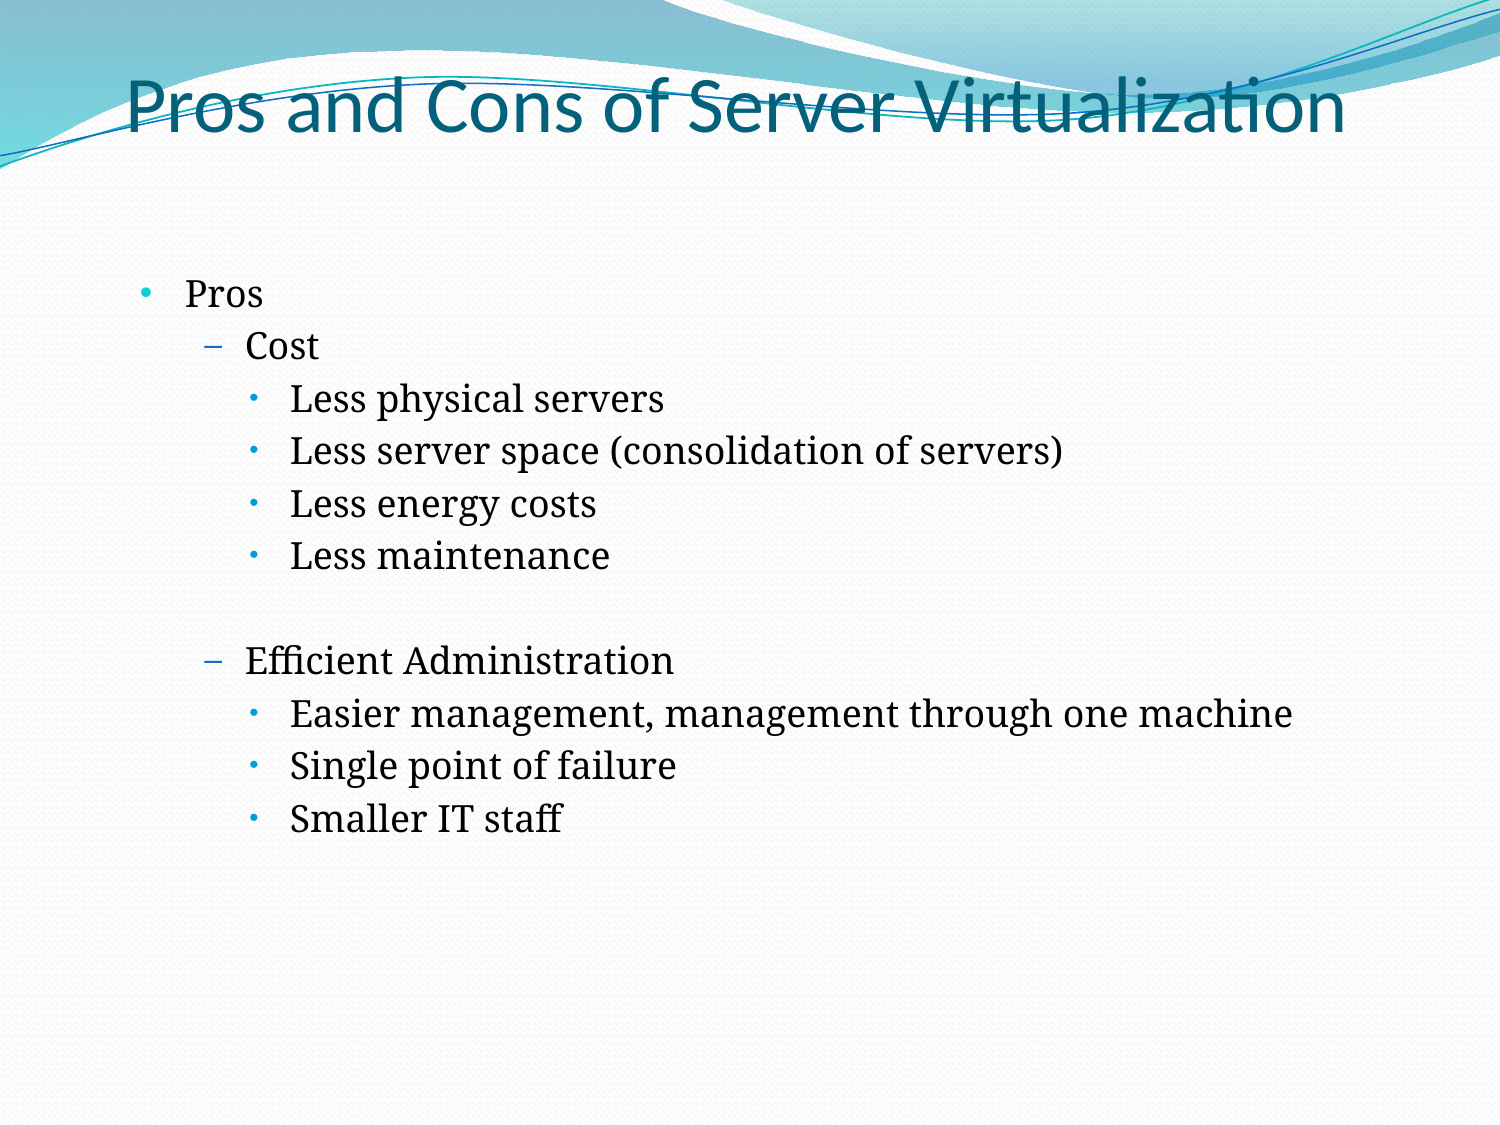

# Pros and Cons of Server Virtualization
Pros
Cost
Less physical servers
Less server space (consolidation of servers)
Less energy costs
Less maintenance

Efficient Administration
Easier management, management through one machine
Single point of failure
Smaller IT staff